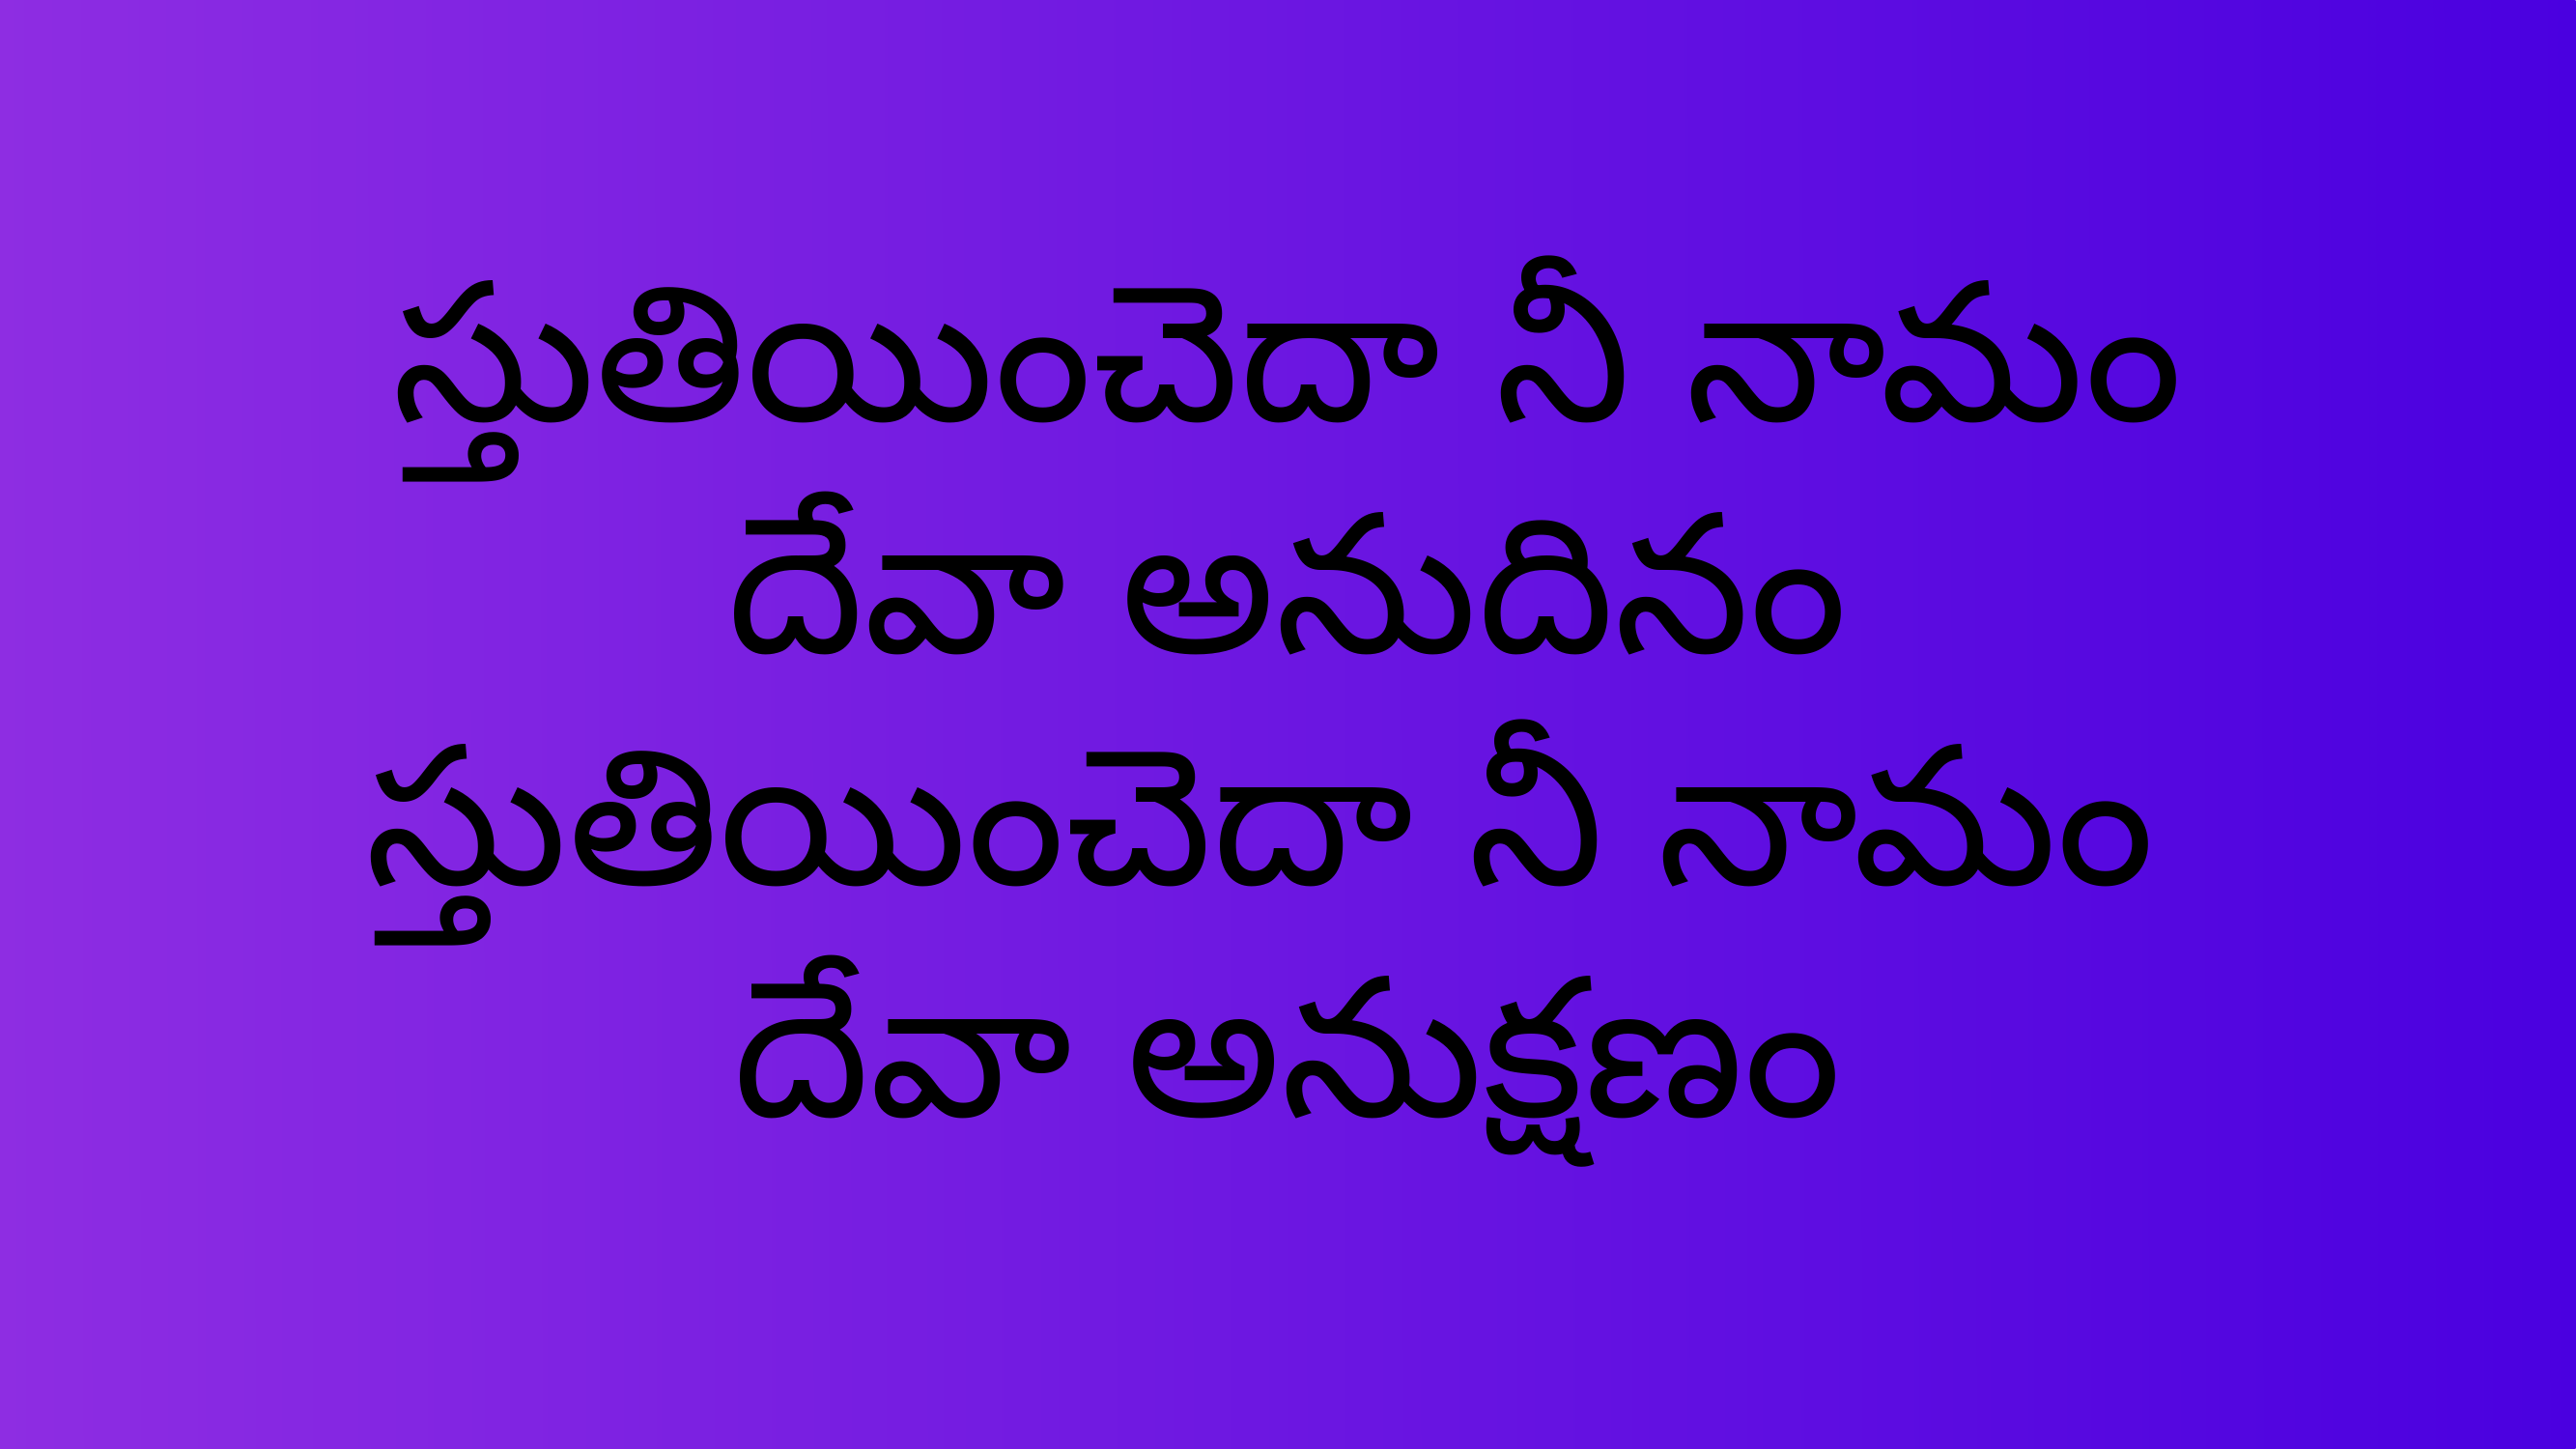

స్తుతియించెదా నీ నామం
దేవా అనుదినం
స్తుతియించెదా నీ నామం
దేవా అనుక్షణం